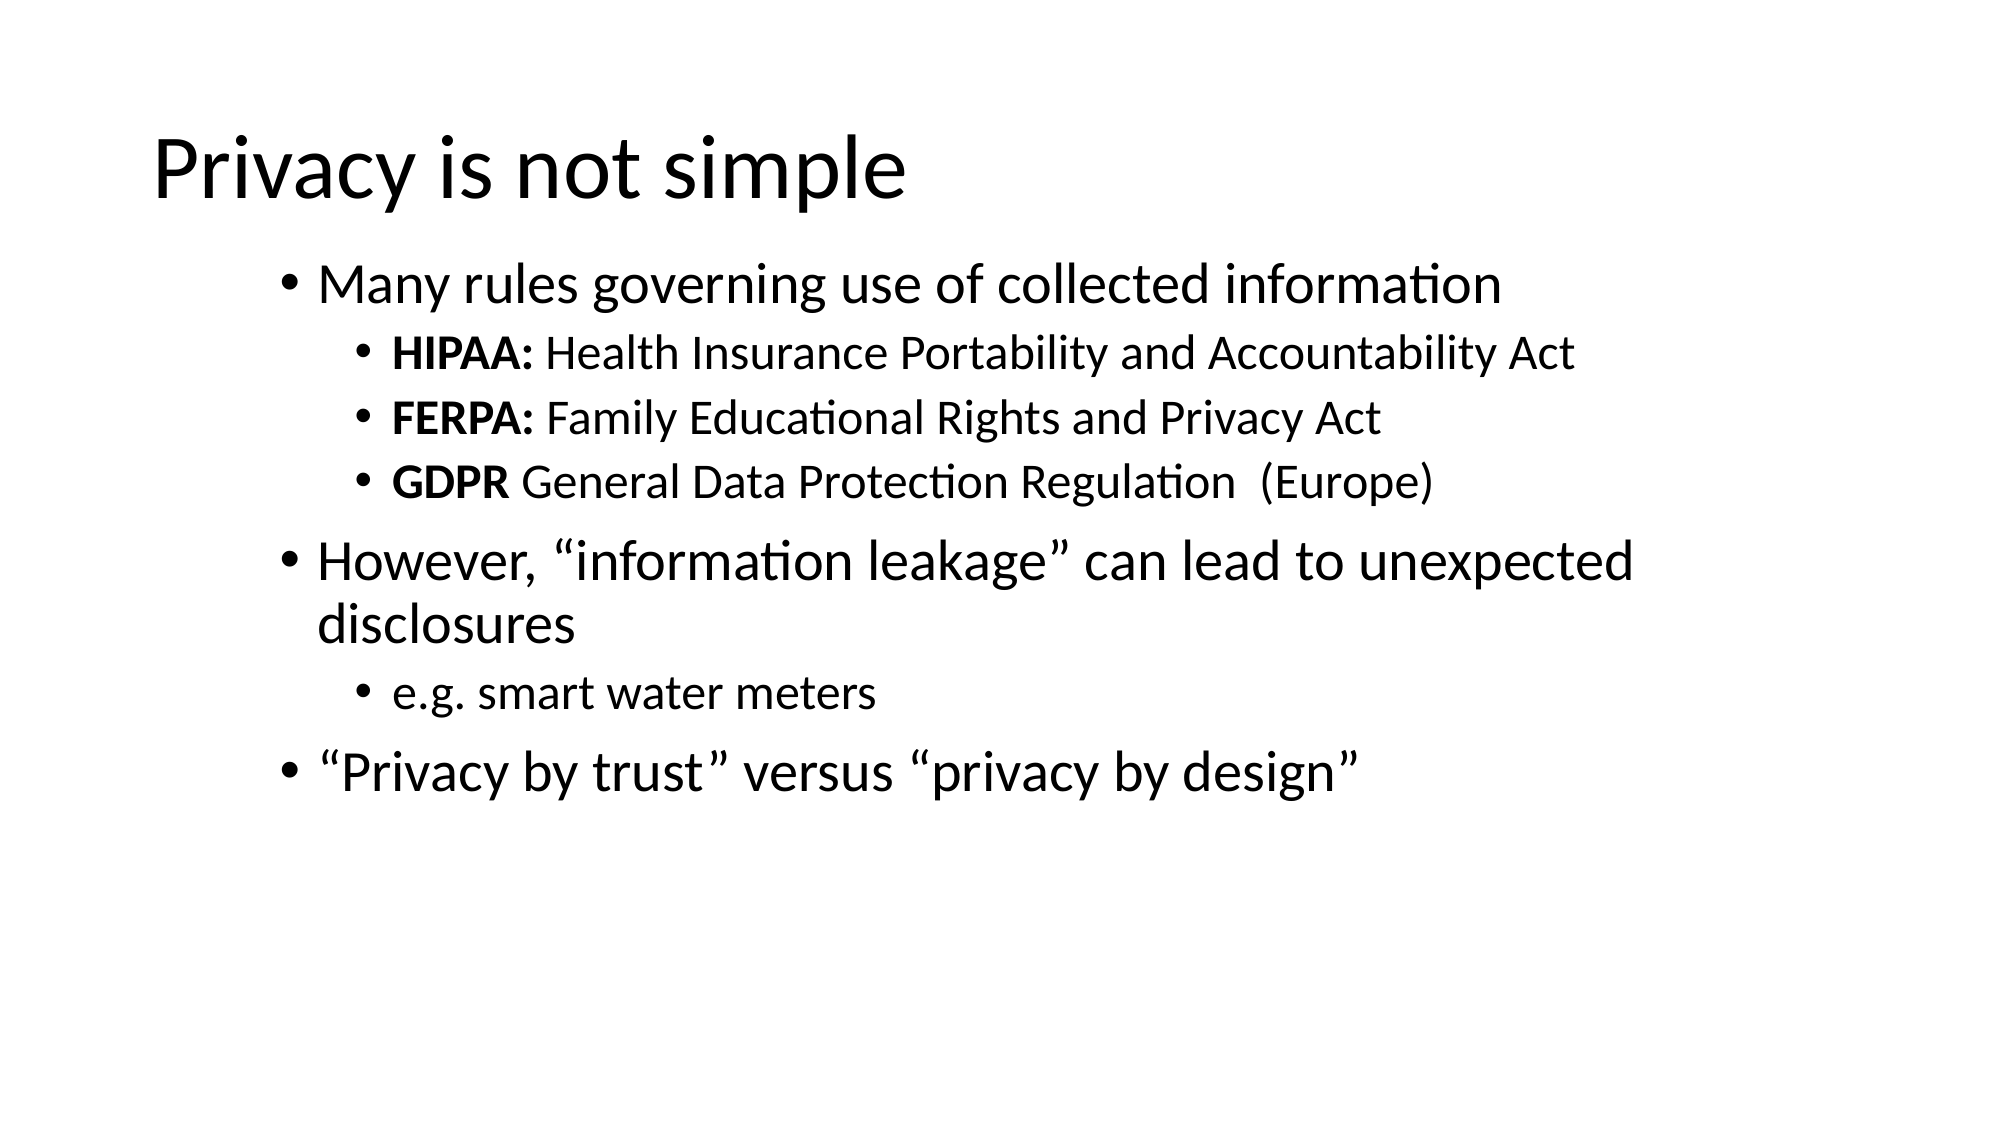

# Privacy is not simple
Many rules governing use of collected information
HIPAA: Health Insurance Portability and Accountability Act
FERPA: Family Educational Rights and Privacy Act
GDPR General Data Protection Regulation  (Europe)
However, “information leakage” can lead to unexpected disclosures
e.g. smart water meters
“Privacy by trust” versus “privacy by design”